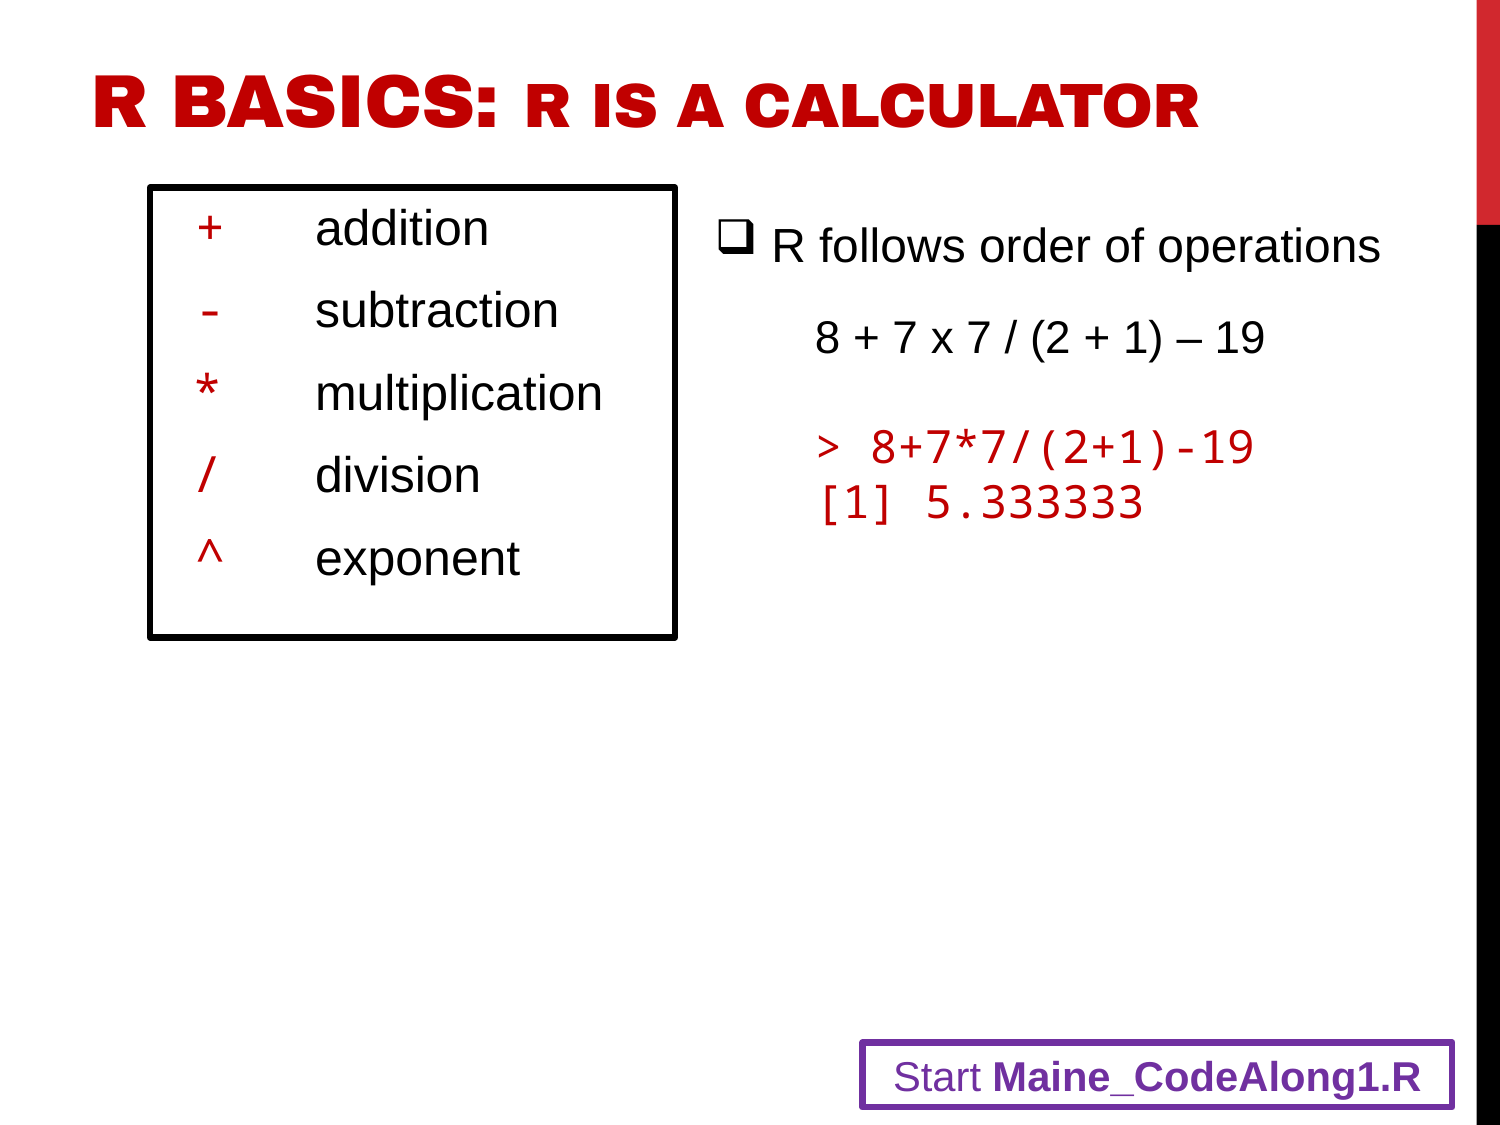

# R basics: R is a calculator
 +	addition
 -	subtraction
  *	multiplication
  /	division
 ^	exponent

R follows order of operations
8 + 7 x 7 / (2 + 1) – 19

> 8+7*7/(2+1)-19
[1] 5.333333
Start Maine_CodeAlong1.R